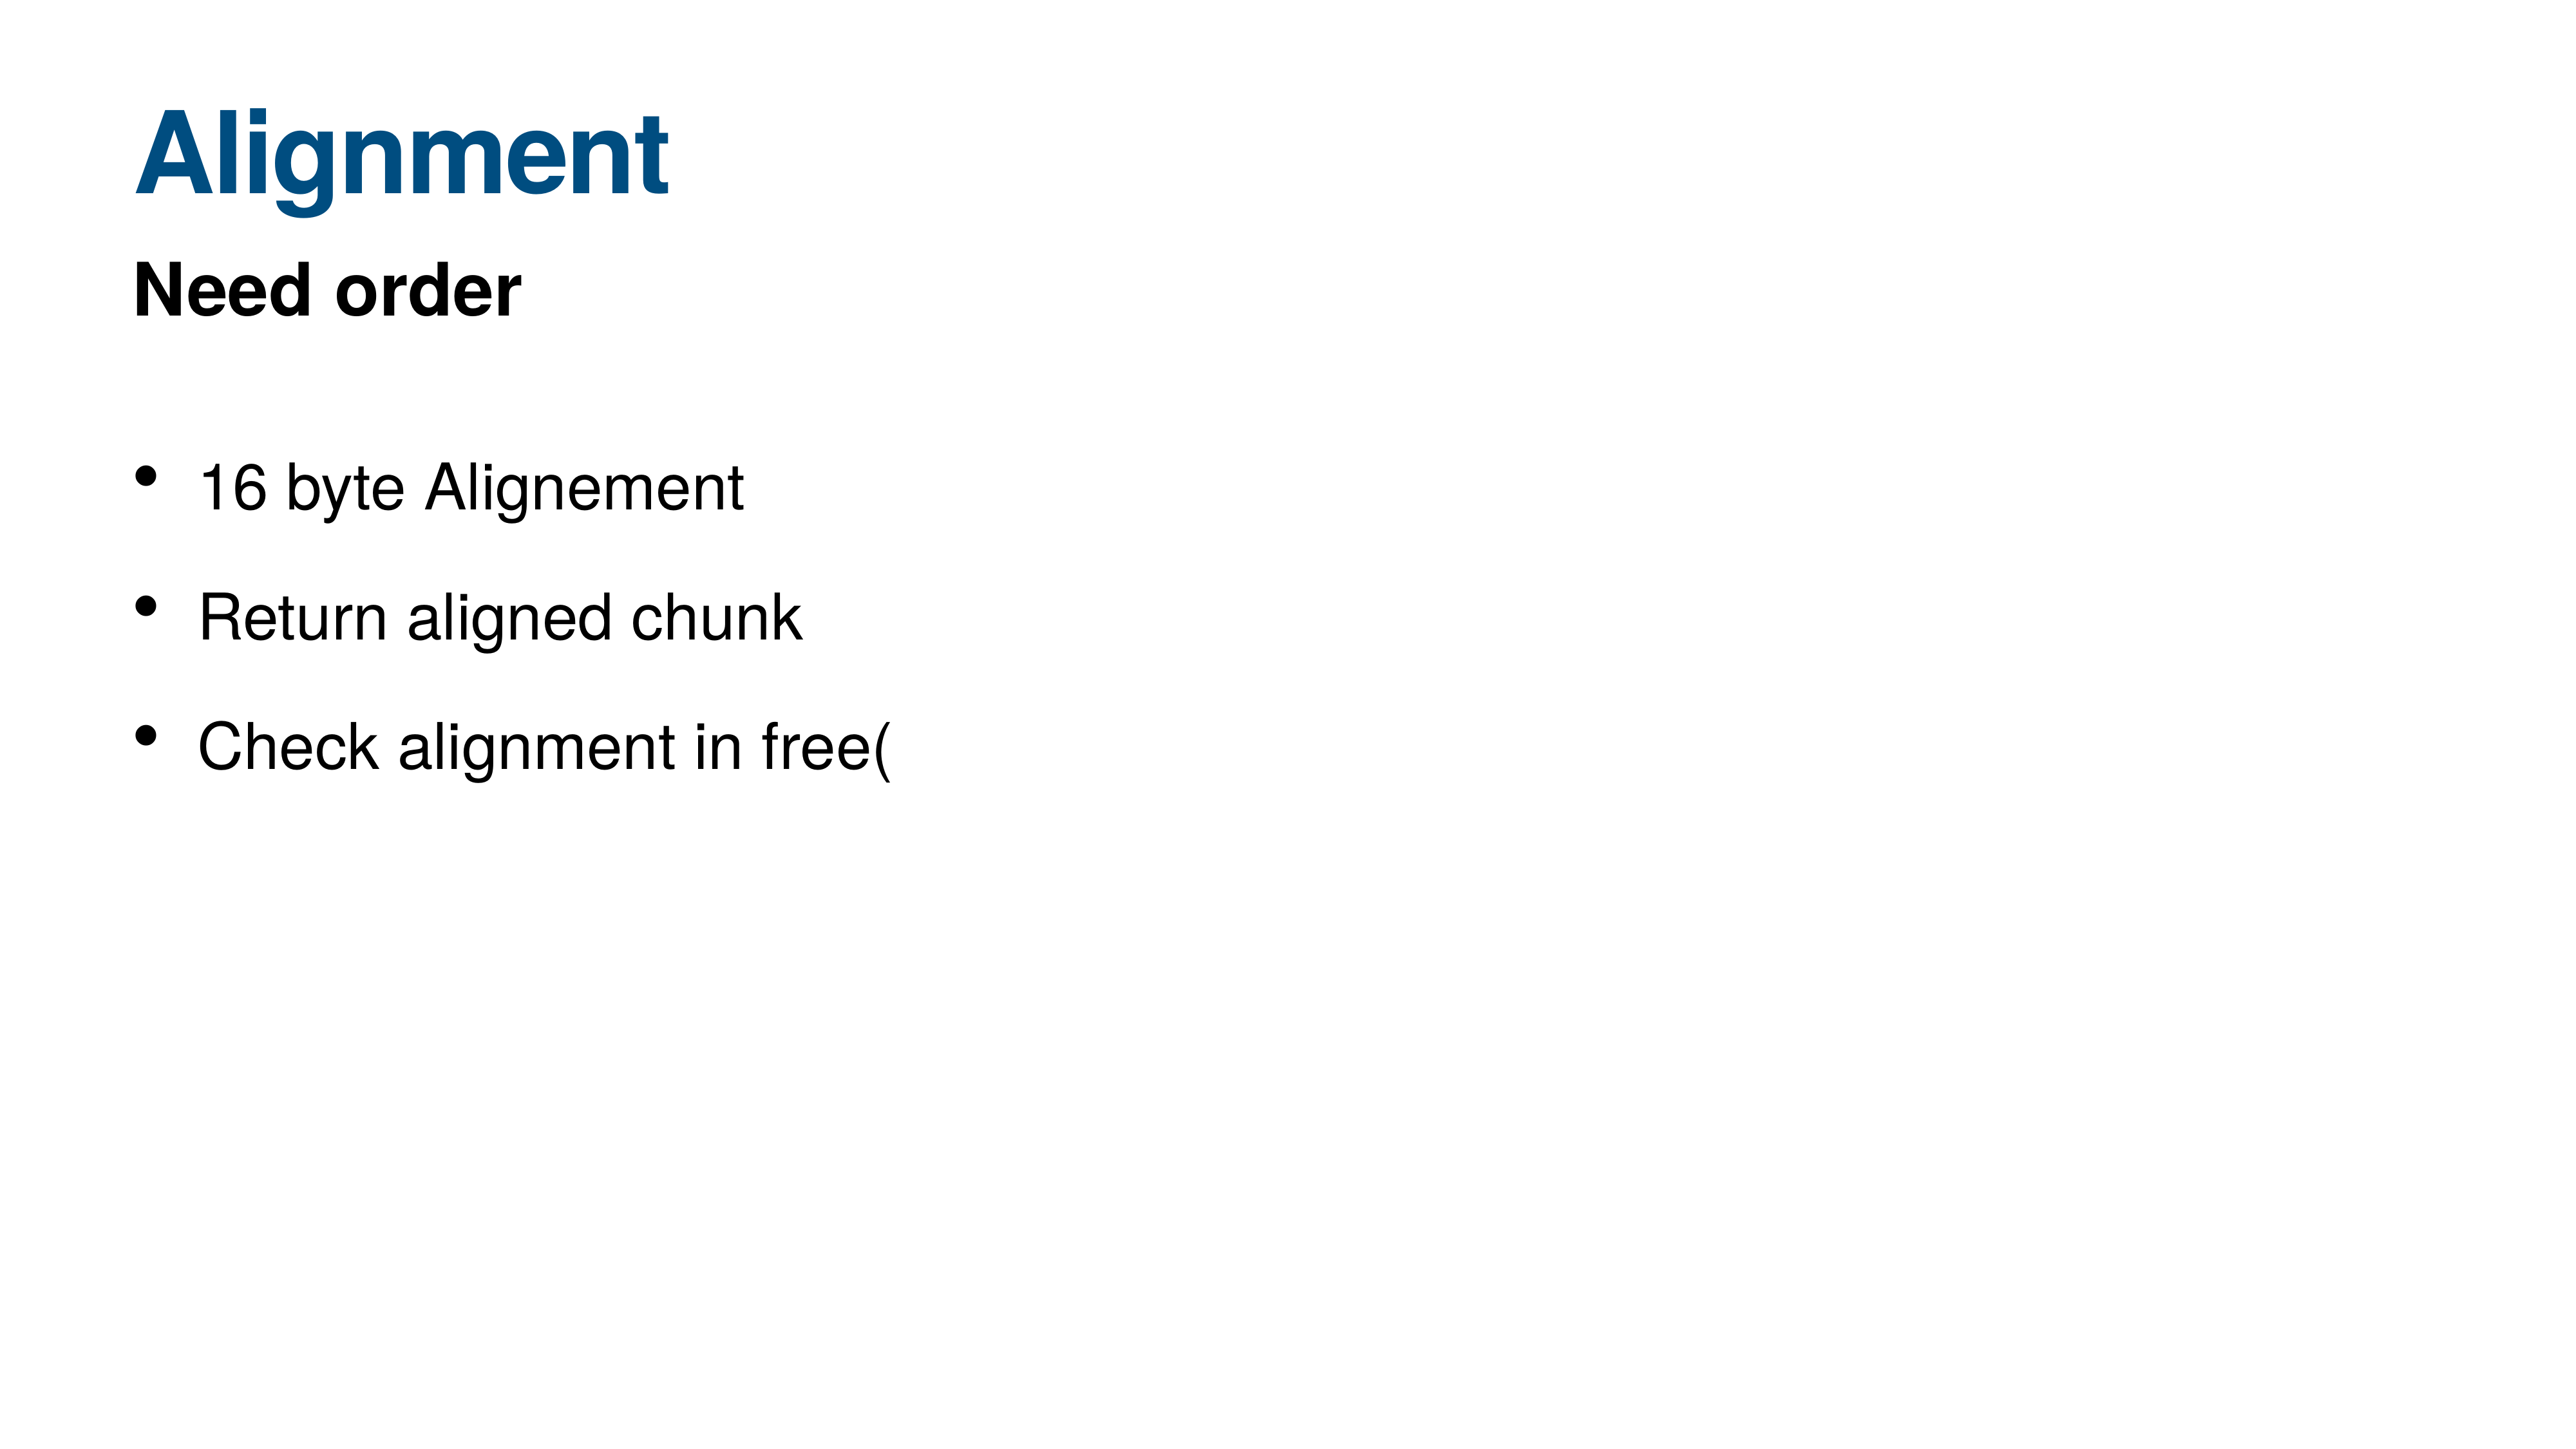

# Alignment
Need order
16 byte Alignement
Return aligned chunk
Check alignment in free(
22